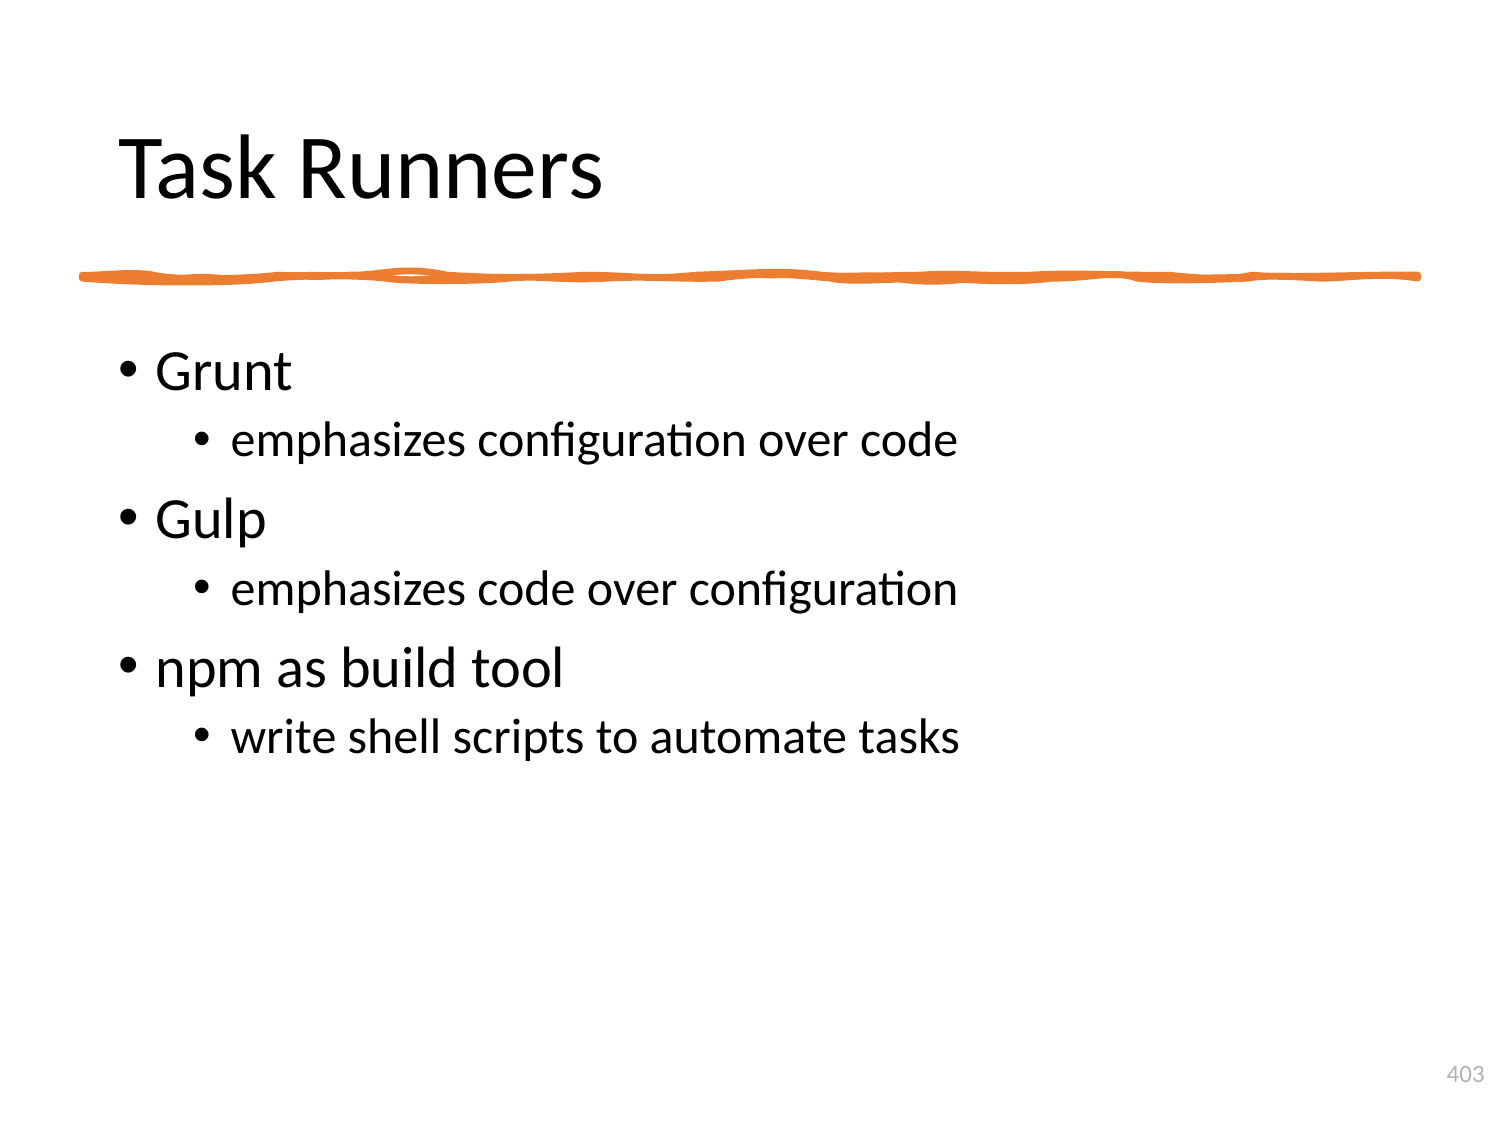

# Task Runners
Grunt
emphasizes configuration over code
Gulp
emphasizes code over configuration
npm as build tool
write shell scripts to automate tasks

403